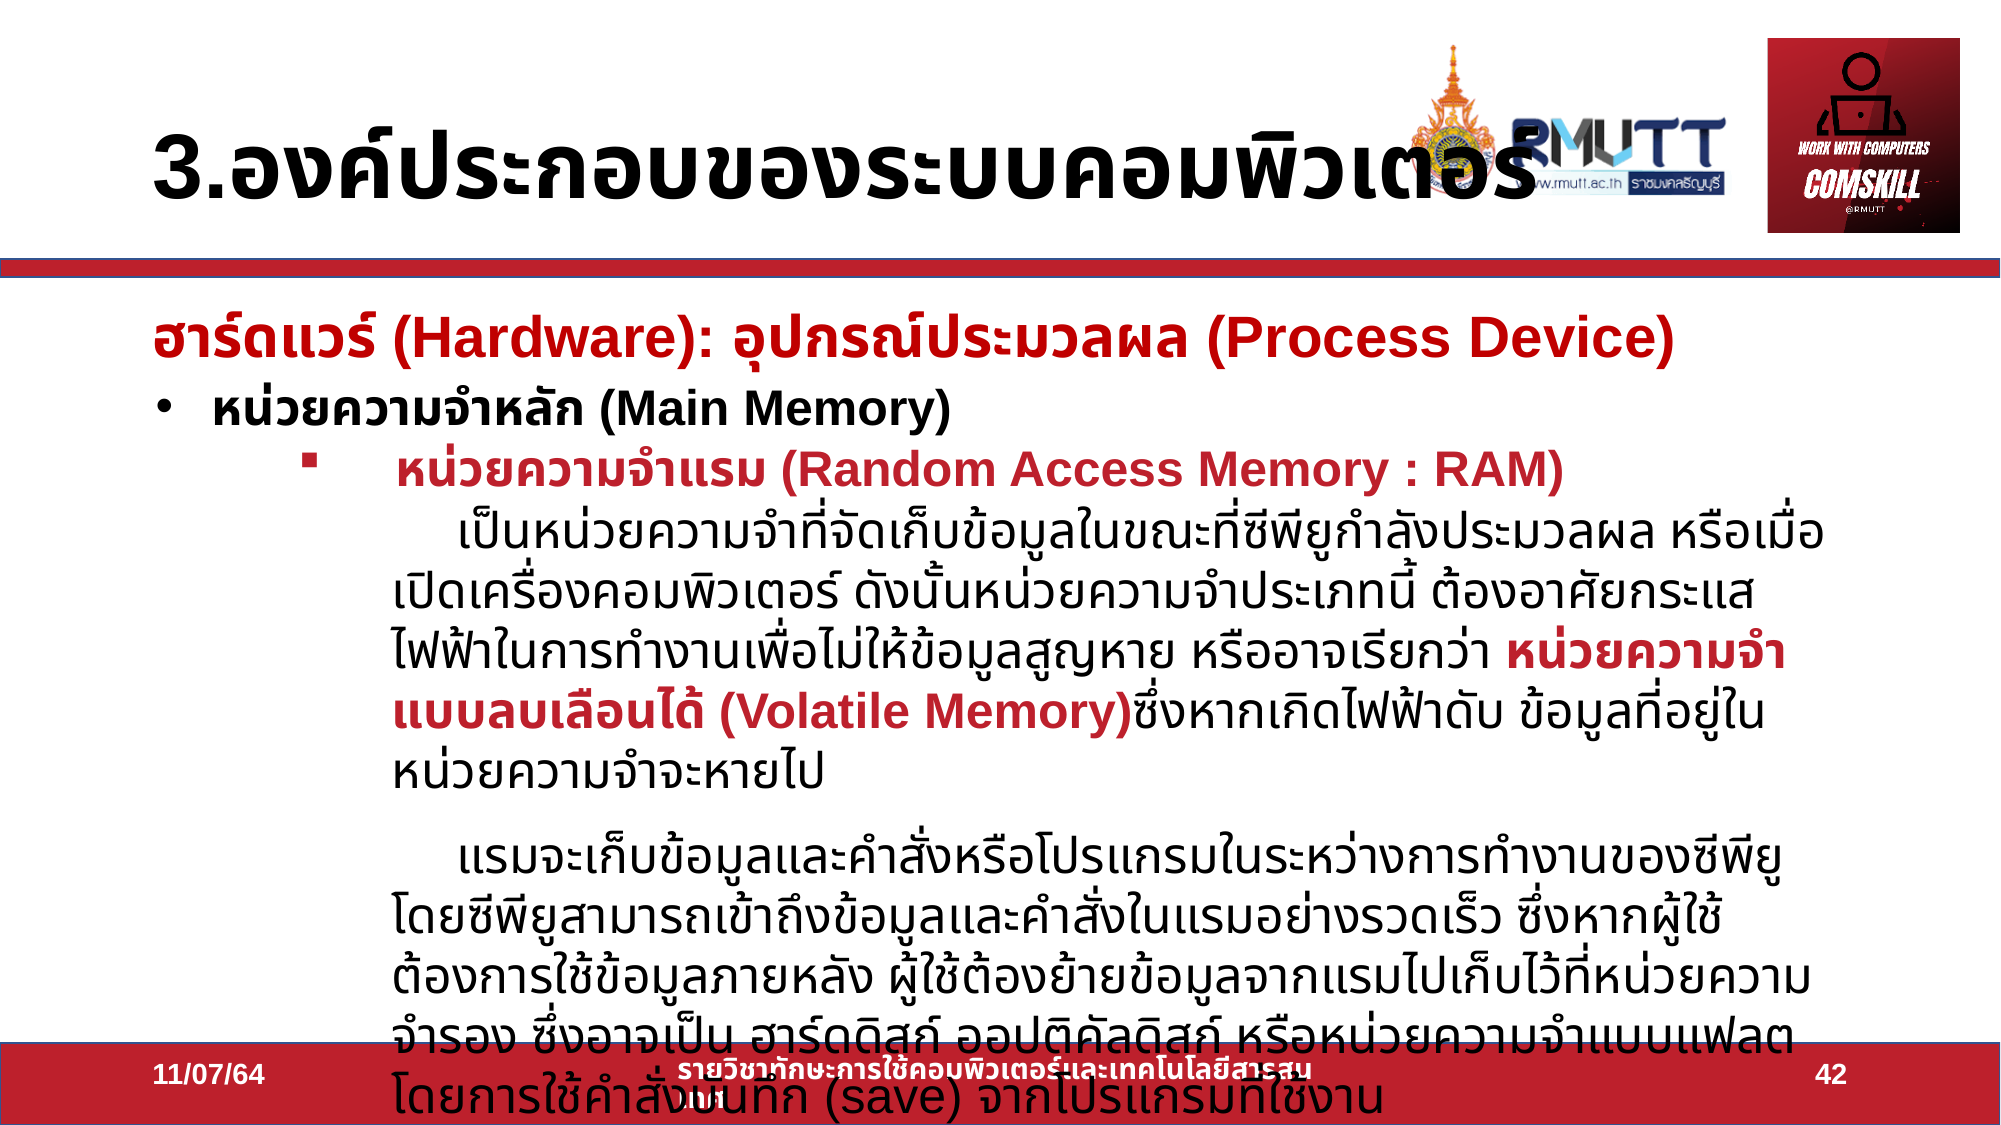

# 3.องค์ประกอบของระบบคอมพิวเตอร์
ฮาร์ดแวร์ (Hardware): อุปกรณ์ประมวลผล (Process Device)
หน่วยความจำหลัก (Main Memory)

 หน่วยความจำแรม (Random Access Memory : RAM)
     เป็นหน่วยความจำที่จัดเก็บข้อมูลในขณะที่ซีพียูกำลังประมวลผล หรือเมื่อเปิดเครื่องคอมพิวเตอร์ ดังนั้นหน่วยความจำประเภทนี้ ต้องอาศัยกระแสไฟฟ้าในการทำงานเพื่อไม่ให้ข้อมูลสูญหาย หรืออาจเรียกว่า หน่วยความจำแบบลบเลือนได้ (Volatile Memory)ซึ่งหากเกิดไฟฟ้าดับ ข้อมูลที่อยู่ในหน่วยความจำจะหายไป

     แรมจะเก็บข้อมูลและคำสั่งหรือโปรแกรมในระหว่างการทำงานของซีพียู โดยซีพียูสามารถเข้าถึงข้อมูลและคำสั่งในแรมอย่างรวดเร็ว ซึ่งหากผู้ใช้ต้องการใช้ข้อมูลภายหลัง ผู้ใช้ต้องย้ายข้อมูลจากแรมไปเก็บไว้ที่หน่วยความจำรอง ซึ่งอาจเป็น ฮาร์ดดิสก์ ออปติคัลดิสก์ หรือหน่วยความจำแบบแฟลต โดยการใช้คำสั่งบันทึก (save) จากโปรแกรมที่ใช้งาน
11/07/64
รายวิชาทักษะการใช้คอมพิวเตอร์และเทคโนโลยีสารสนเทศ
42